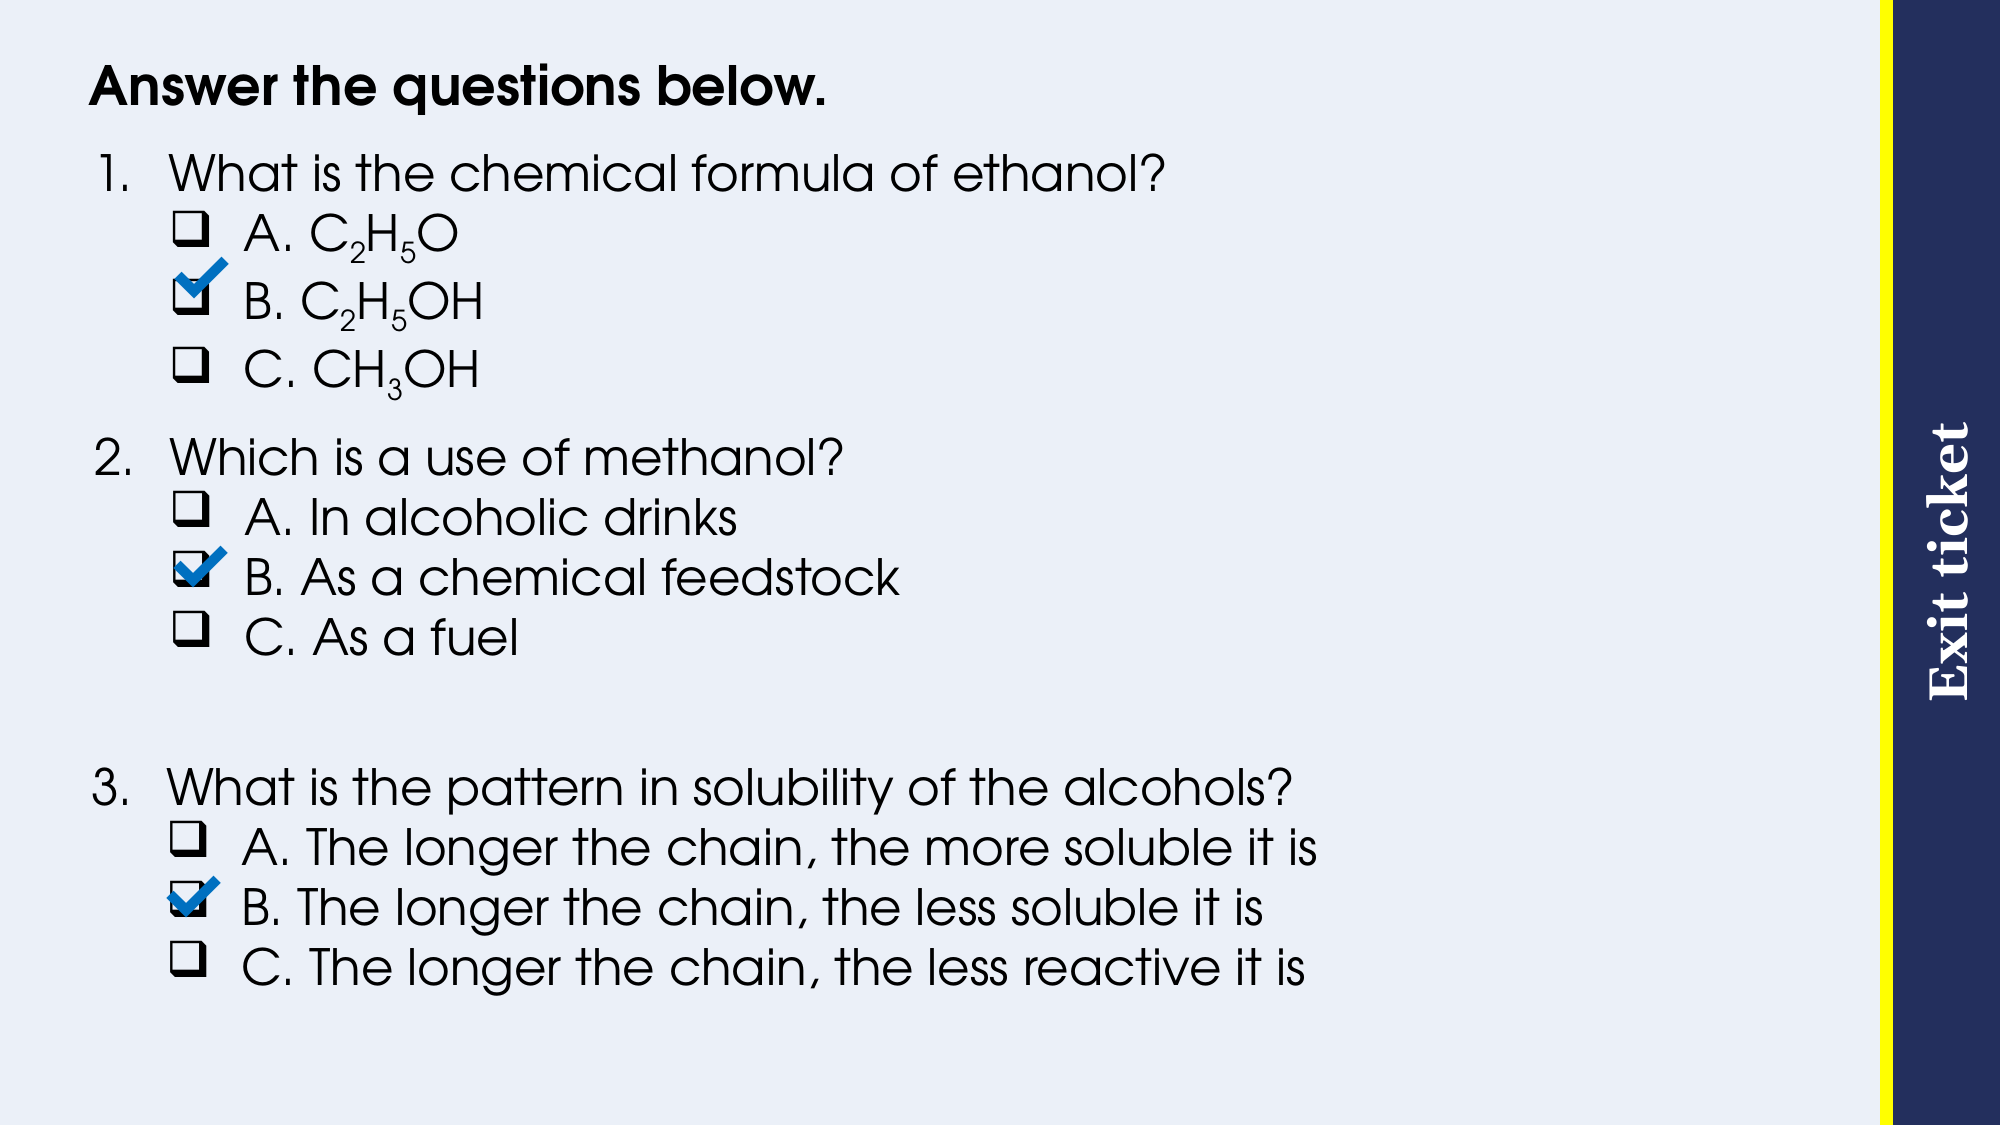

# Answer the questions below.
What is the chemical formula of ethanol?
A. C2H5O
B. C2H5OH
C. CH3OH
✓
Which is a use of methanol?
A. In alcoholic drinks
B. As a chemical feedstock
C. As a fuel
✓
What is the pattern in solubility of the alcohols?
A. The longer the chain, the more soluble it is
B. The longer the chain, the less soluble it is
C. The longer the chain, the less reactive it is

✓